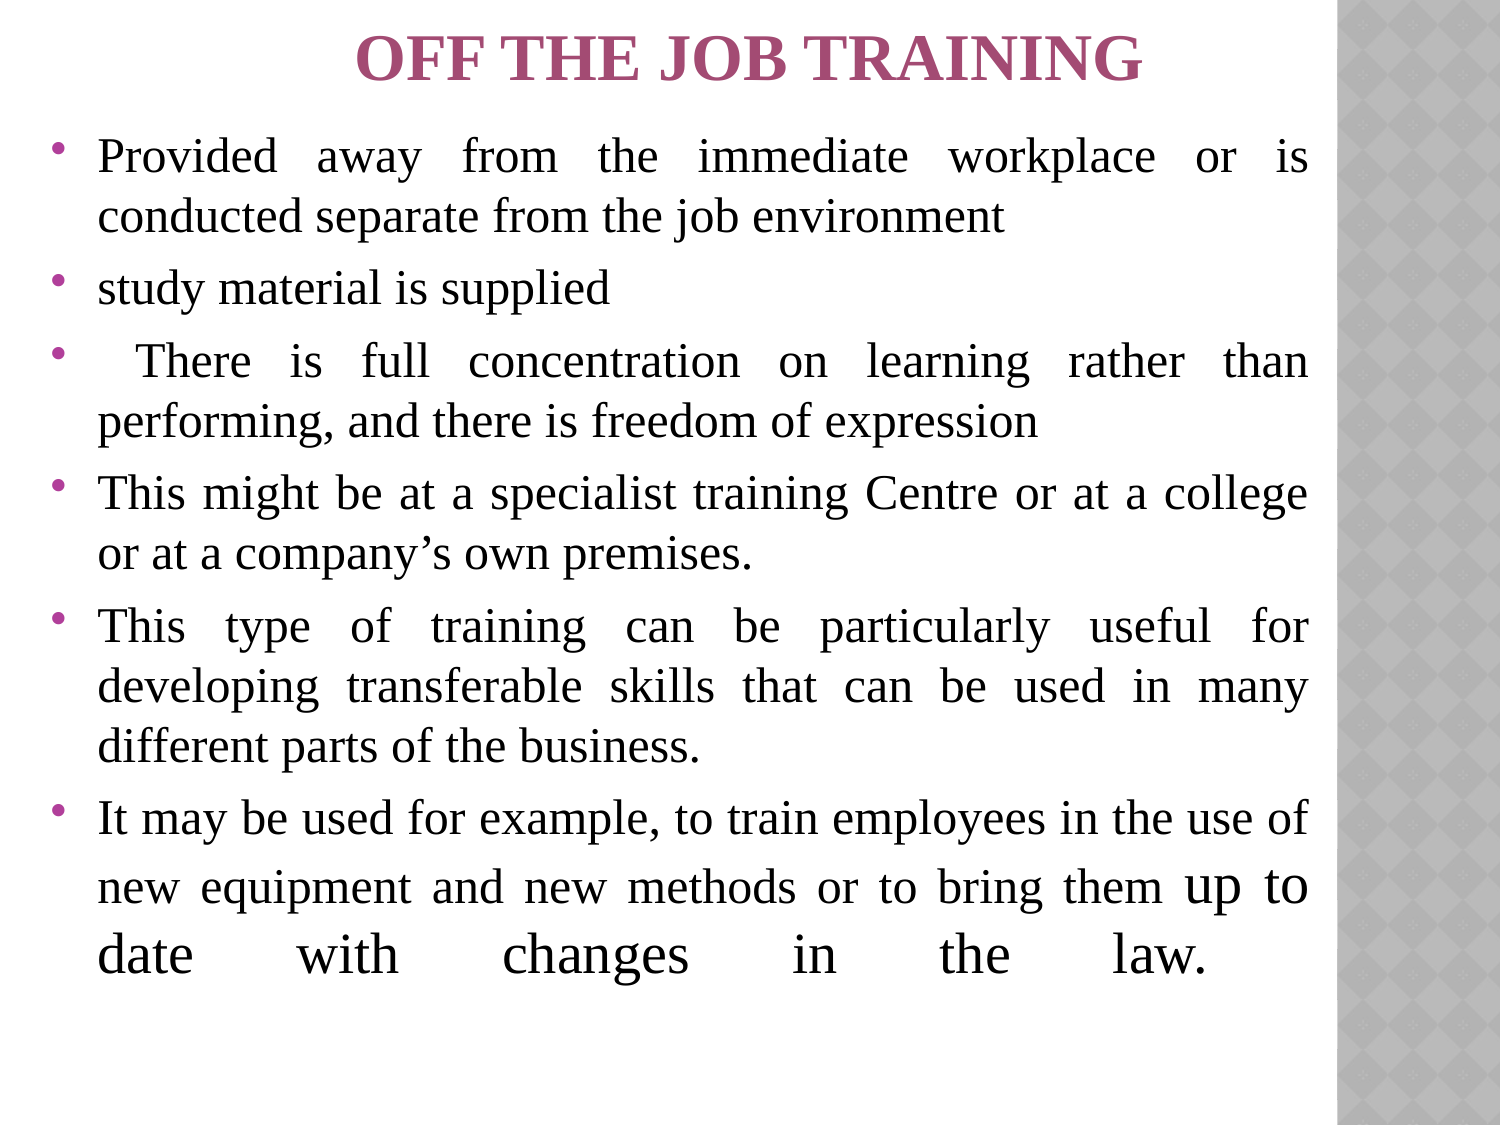

# OFF THE JOB TRAINING
Provided away from the immediate workplace or is conducted separate from the job environment
study material is supplied
 There is full concentration on learning rather than performing, and there is freedom of expression
This might be at a specialist training Centre or at a college or at a company’s own premises.
This type of training can be particularly useful for developing transferable skills that can be used in many different parts of the business.
It may be used for example, to train employees in the use of new equipment and new methods or to bring them up to date with changes in the law.